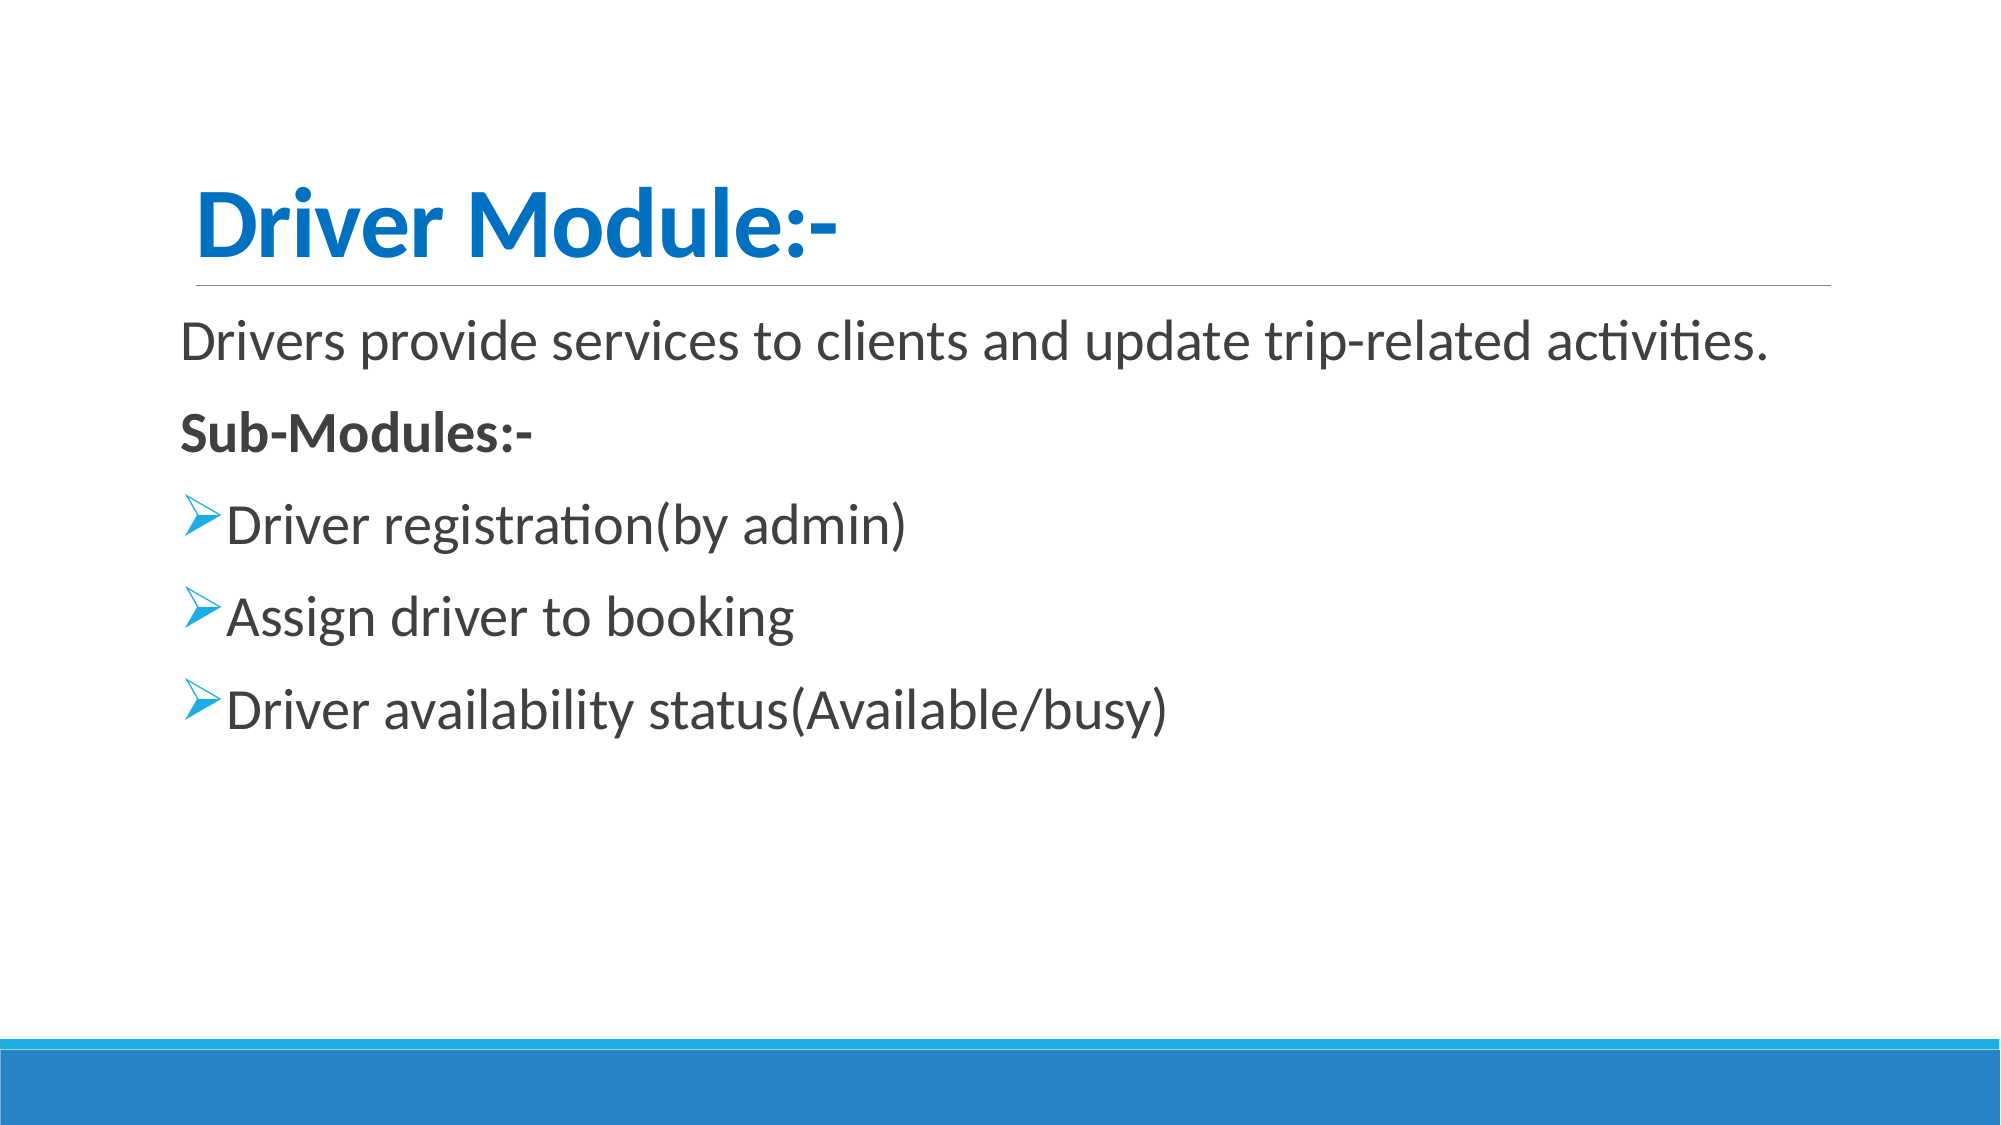

# Driver Module:-
Drivers provide services to clients and update trip-related activities.
Sub-Modules:-
Driver registration(by admin)
Assign driver to booking
Driver availability status(Available/busy)